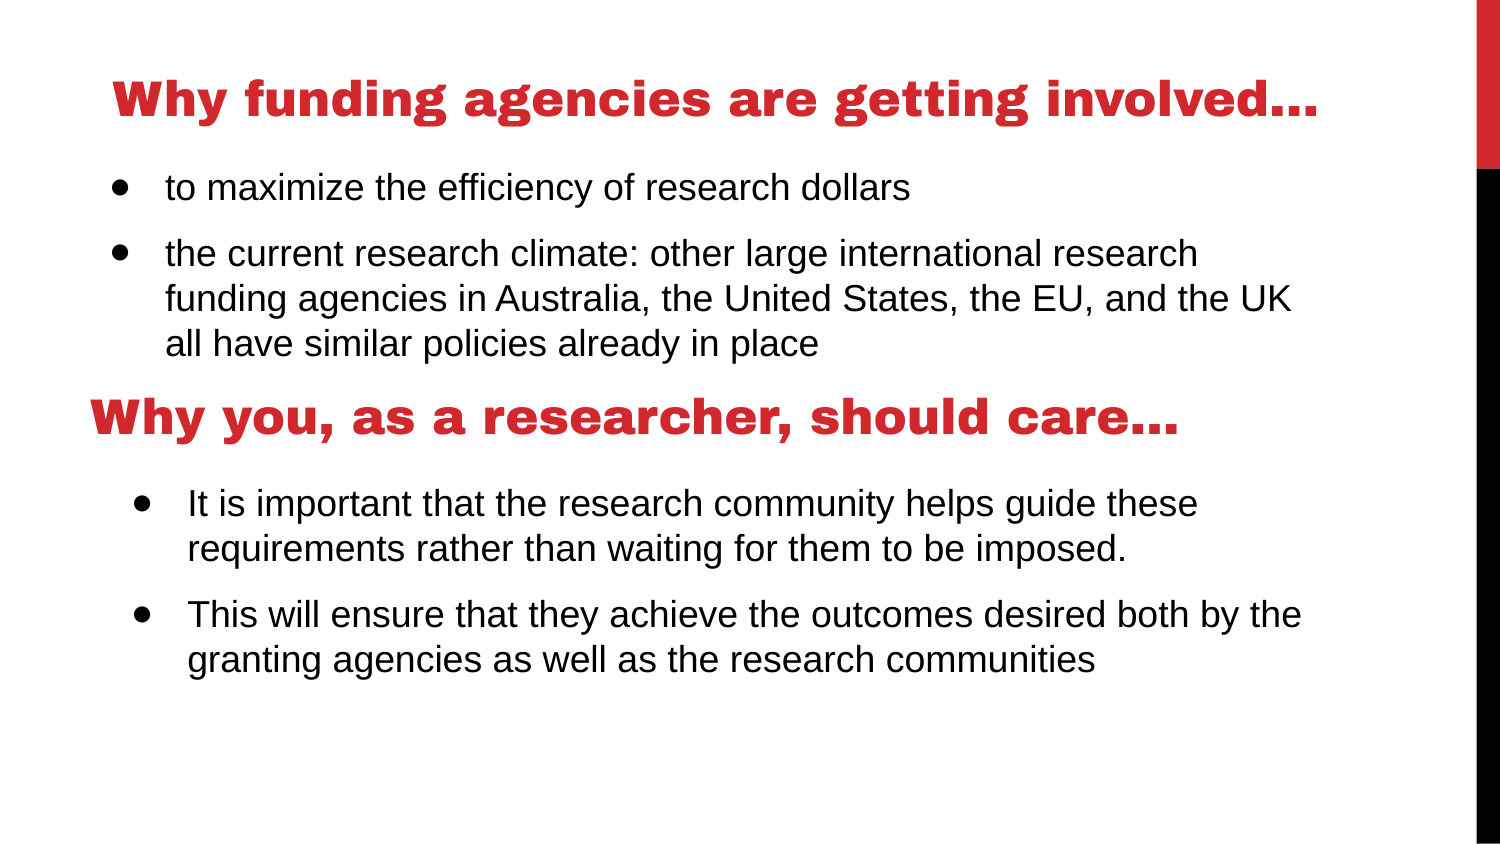

# Why funding agencies are getting involved...
to maximize the efficiency of research dollars
the current research climate: other large international research funding agencies in Australia, the United States, the EU, and the UK all have similar policies already in place
Why you, as a researcher, should care…

It is important that the research community helps guide these requirements rather than waiting for them to be imposed.
This will ensure that they achieve the outcomes desired both by the granting agencies as well as the research communities